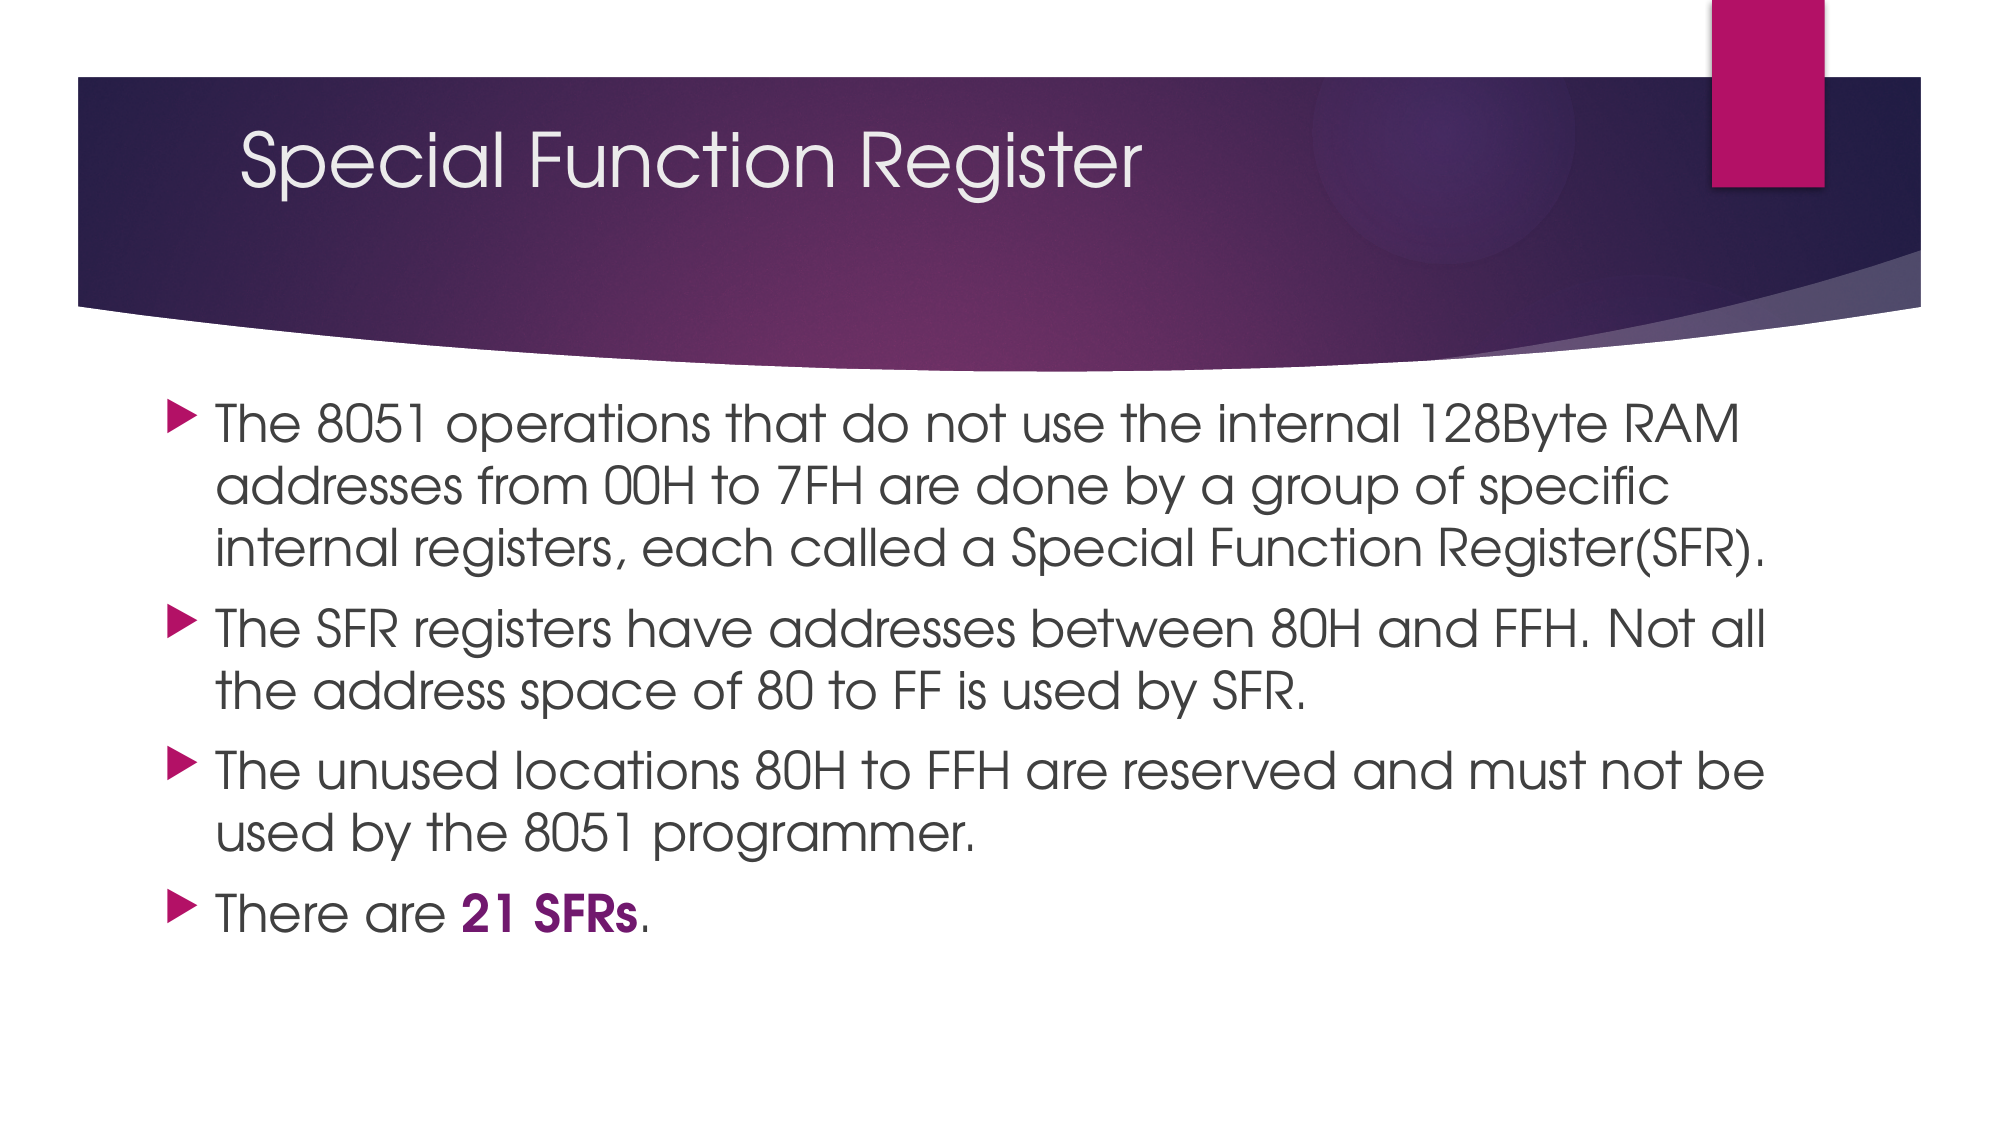

# Special Function Register
The 8051 operations that do not use the internal 128Byte RAM addresses from 00H to 7FH are done by a group of specific internal registers, each called a Special Function Register(SFR).
The SFR registers have addresses between 80H and FFH. Not all the address space of 80 to FF is used by SFR.
The unused locations 80H to FFH are reserved and must not be used by the 8051 programmer.
There are 21 SFRs.